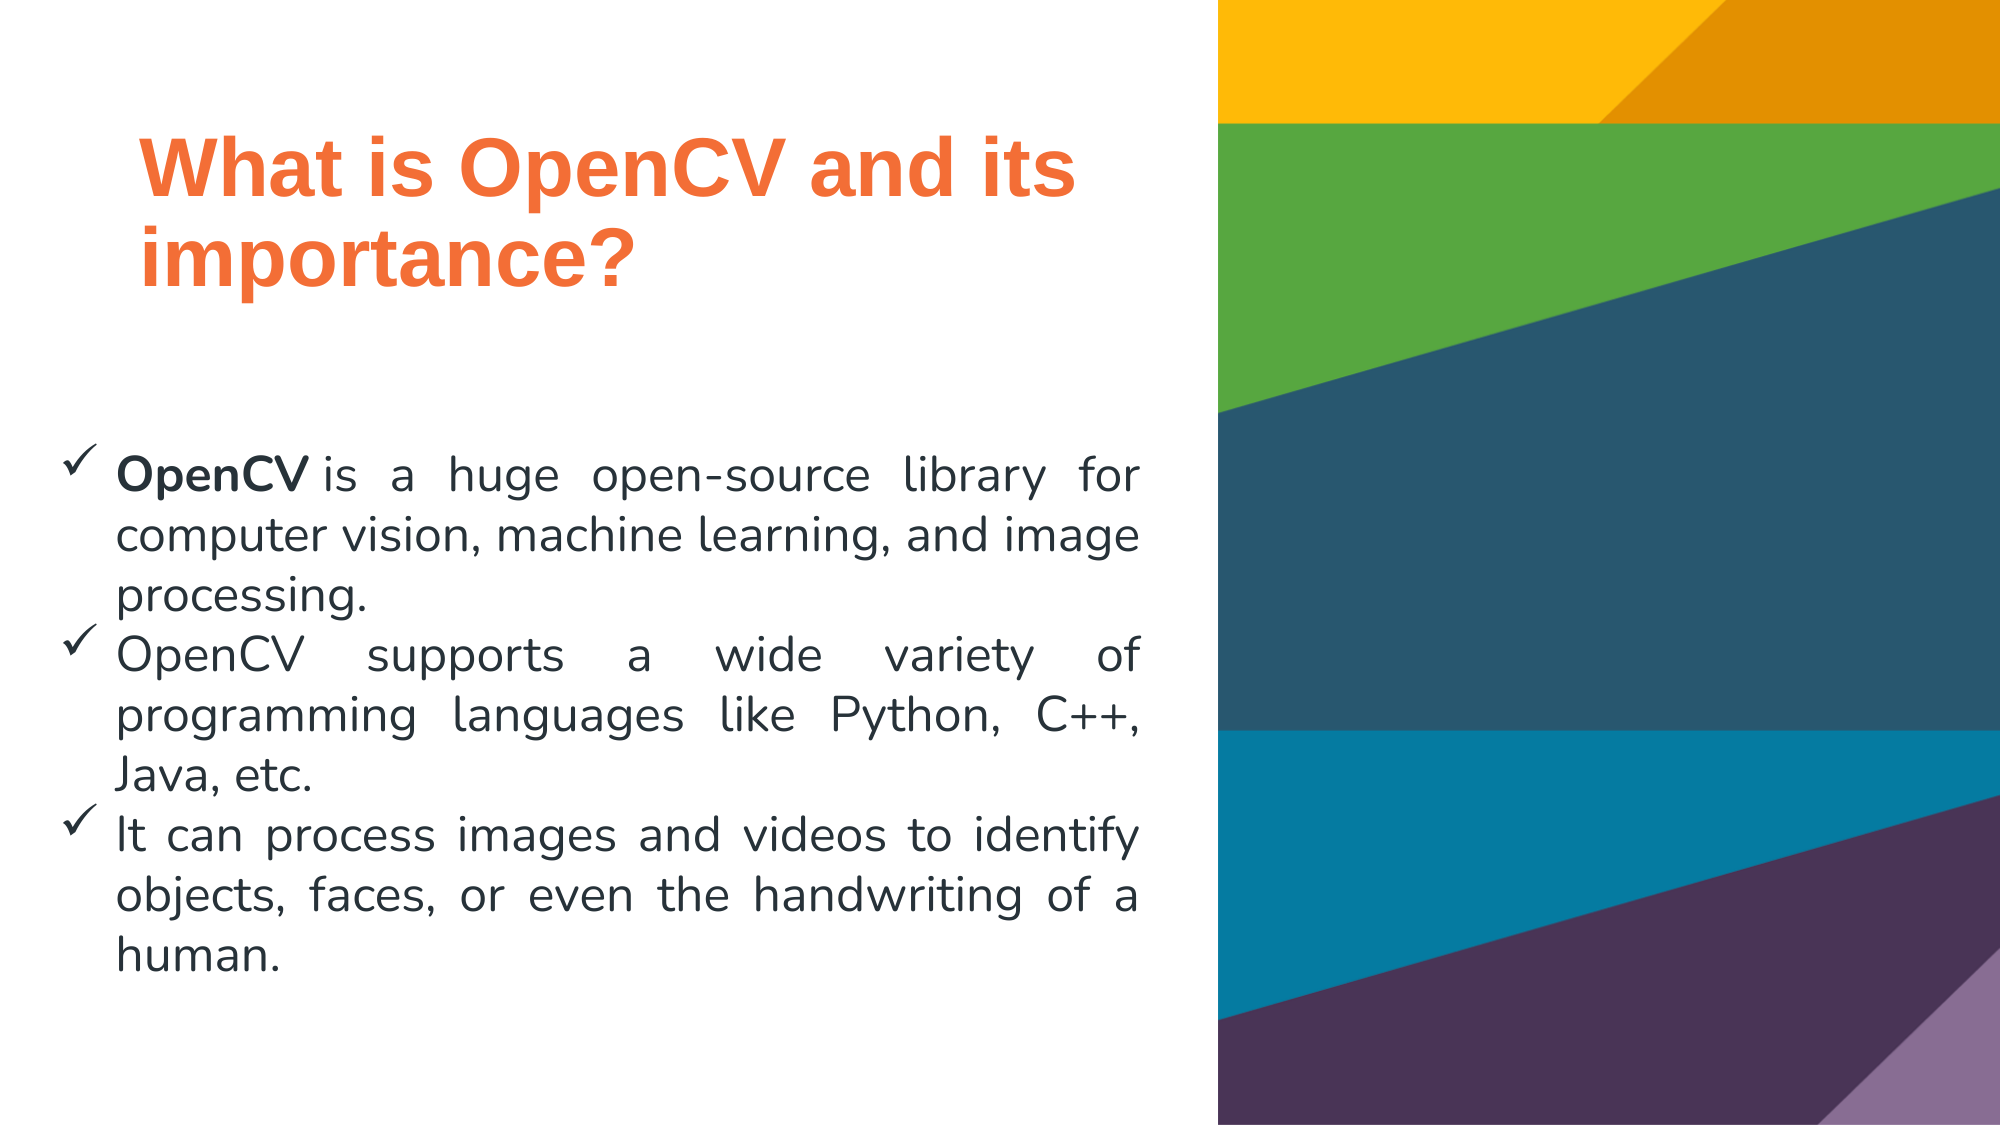

# What is OpenCV and its importance?
OpenCV is a huge open-source library for computer vision, machine learning, and image processing.
OpenCV supports a wide variety of programming languages like Python, C++, Java, etc.
It can process images and videos to identify objects, faces, or even the handwriting of a human.